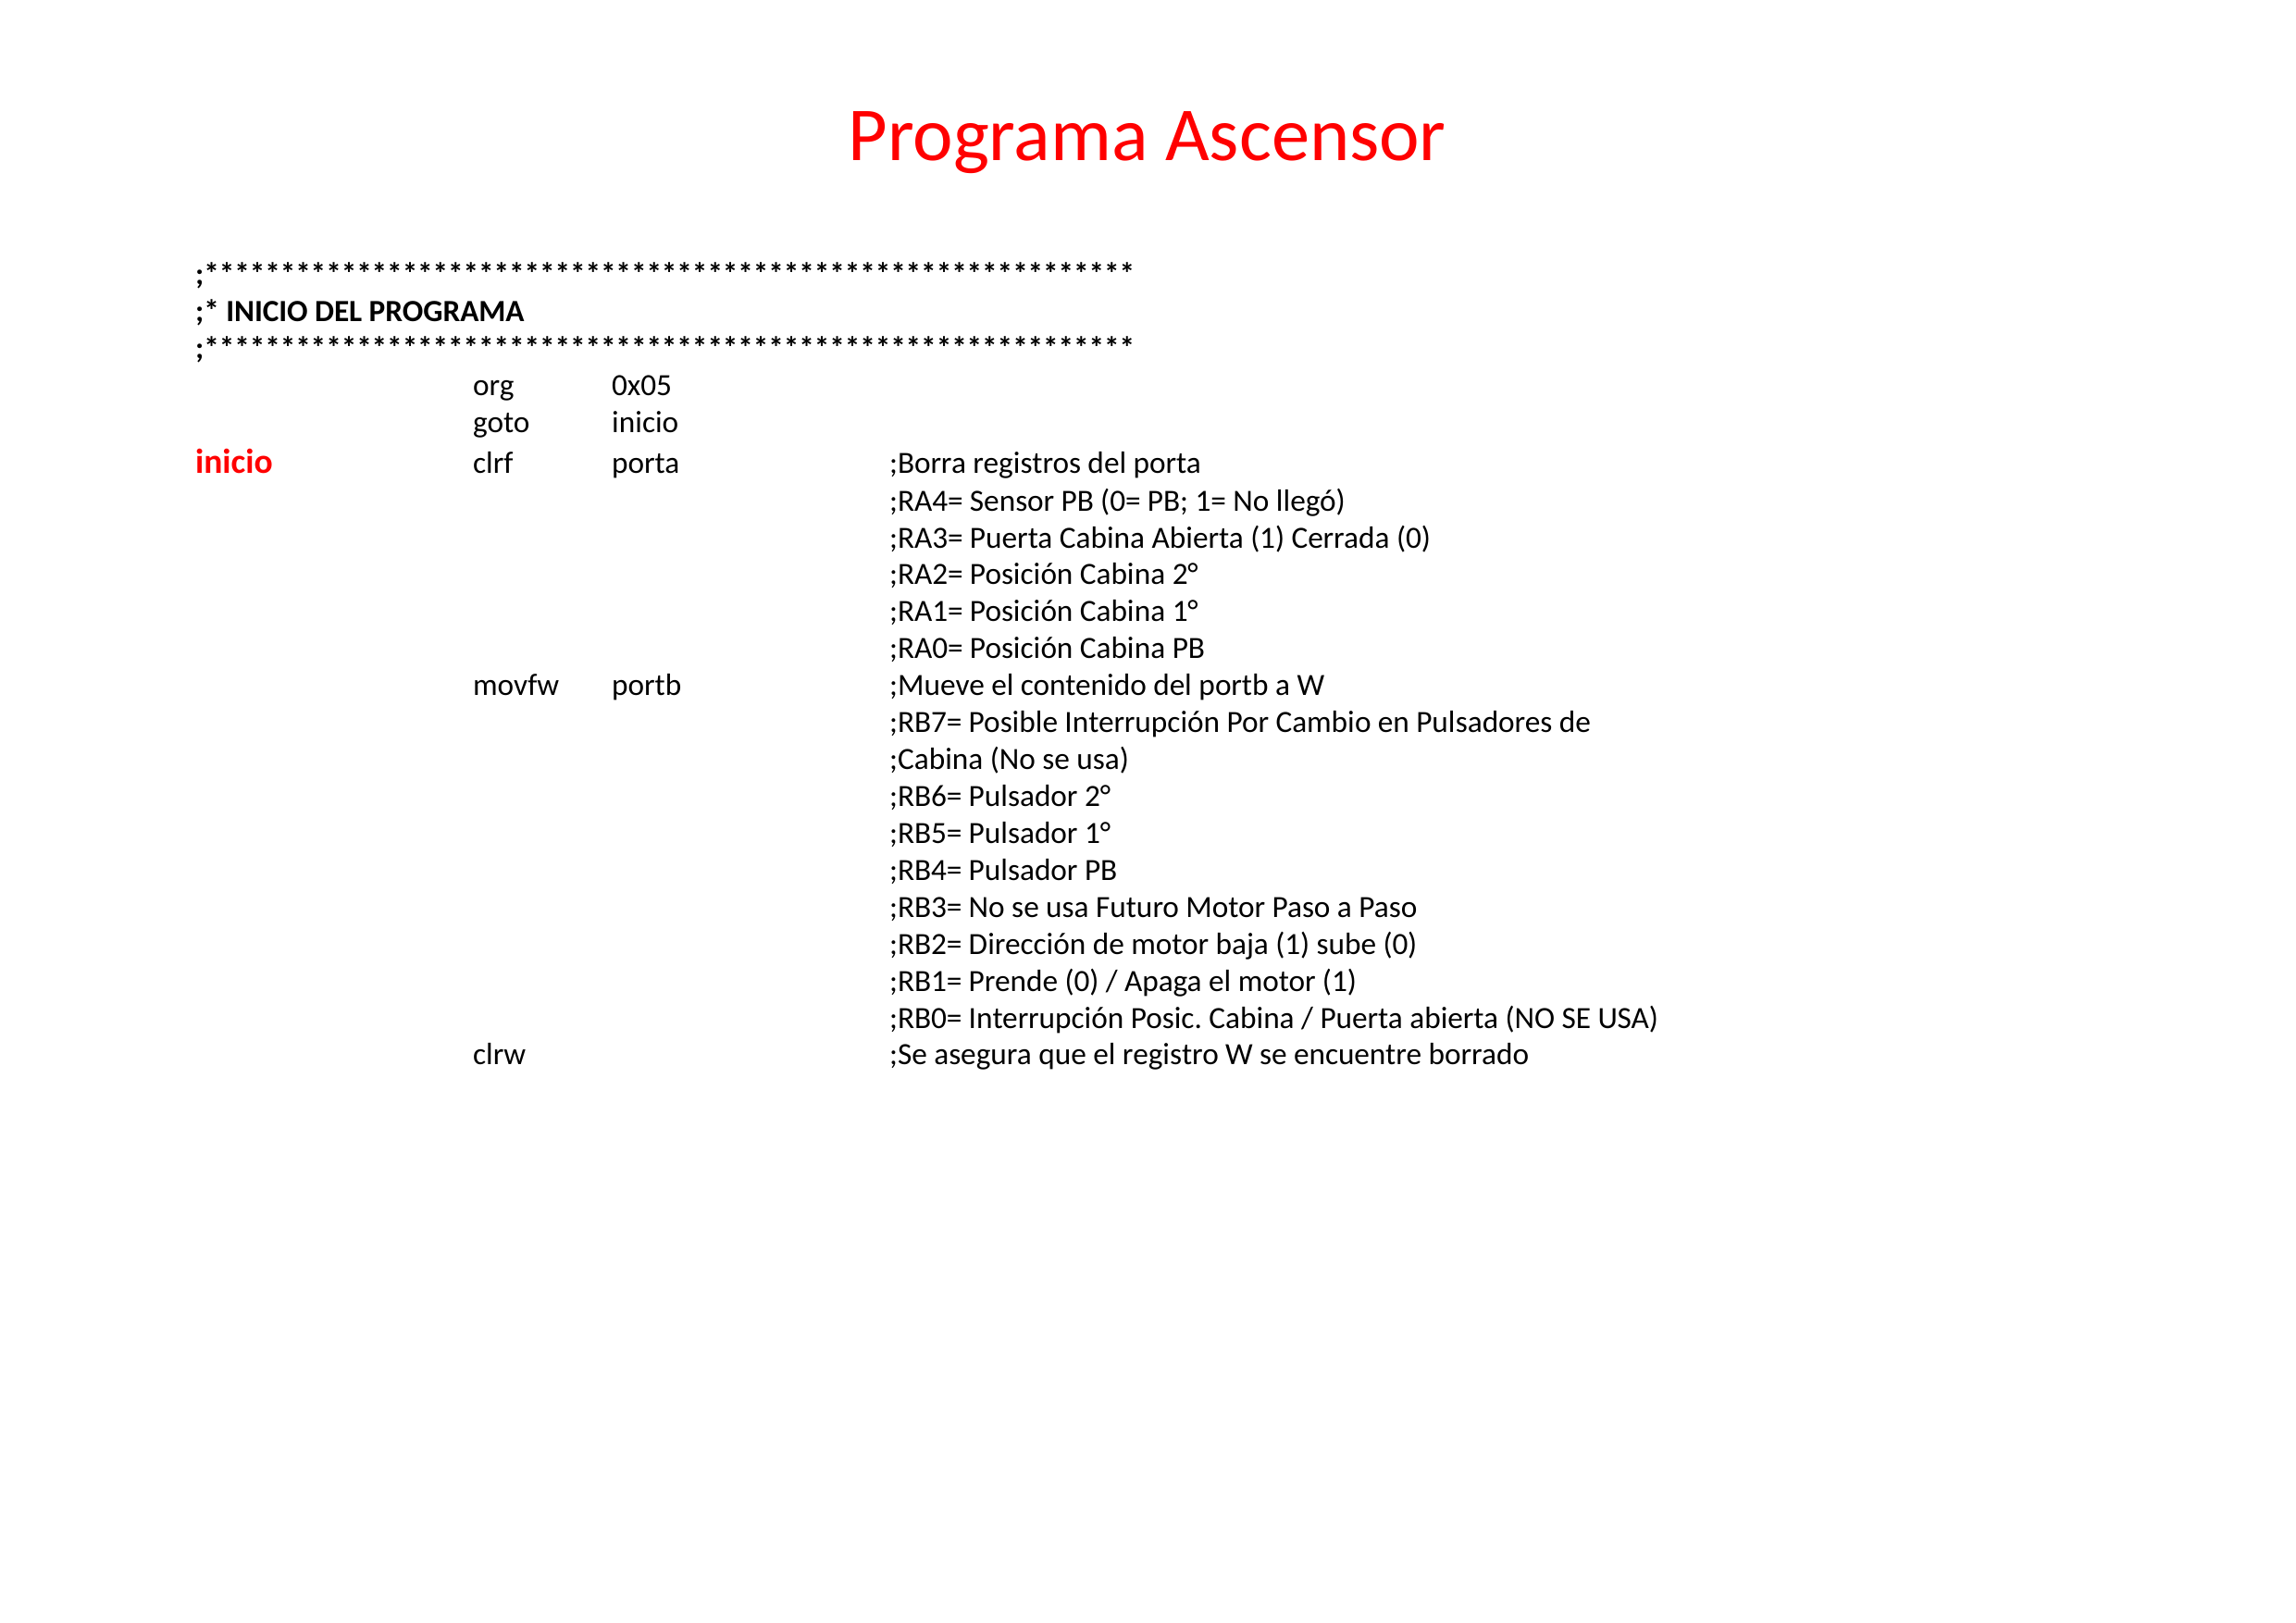

# Programa Ascensor
;*************************************************************
;* INICIO DEL PROGRAMA
;*************************************************************
		org	0x05
		goto	inicio
inicio		clrf	porta		;Borra registros del porta
					;RA4= Sensor PB (0= PB; 1= No llegó)
					;RA3= Puerta Cabina Abierta (1) Cerrada (0)
					;RA2= Posición Cabina 2°
					;RA1= Posición Cabina 1°
					;RA0= Posición Cabina PB
		movfw	portb		;Mueve el contenido del portb a W
					;RB7= Posible Interrupción Por Cambio en Pulsadores de
					;Cabina (No se usa)
					;RB6= Pulsador 2°
					;RB5= Pulsador 1°
					;RB4= Pulsador PB
					;RB3= No se usa Futuro Motor Paso a Paso
					;RB2= Dirección de motor baja (1) sube (0)
					;RB1= Prende (0) / Apaga el motor (1)
					;RB0= Interrupción Posic. Cabina / Puerta abierta (NO SE USA)
		clrw			;Se asegura que el registro W se encuentre borrado